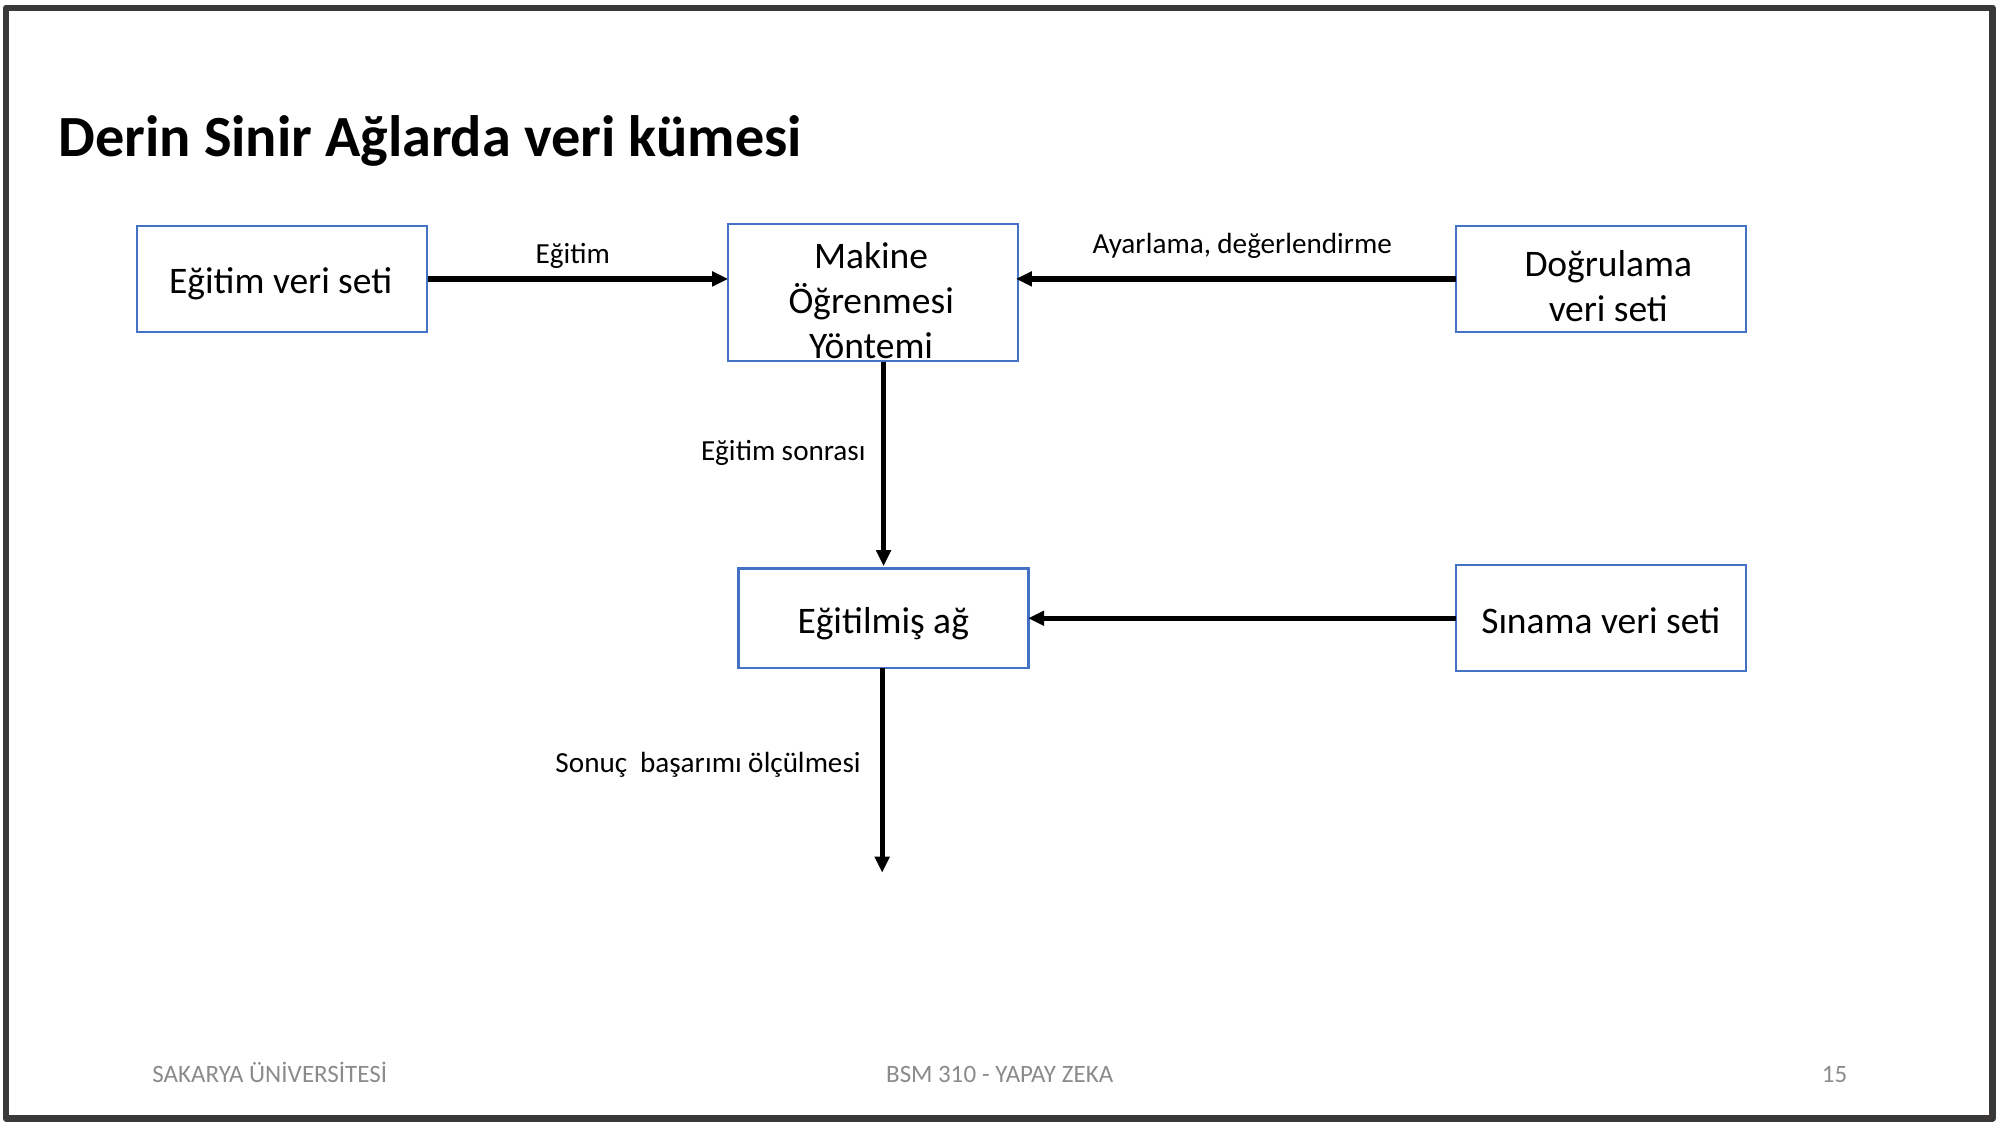

Derin Sinir Ağlarda veri kümesi

Ayarlama, değerlendirme
Makine Öğrenmesi Yöntemi

Eğitim
Doğrulama veri seti
Eğitim veri seti
Eğitim sonrası
Sınama veri seti
Eğitilmiş ağ
Sonuç  başarımı ölçülmesi
SAKARYA ÜNİVERSİTESİ
BSM 310 - YAPAY ZEKA
15